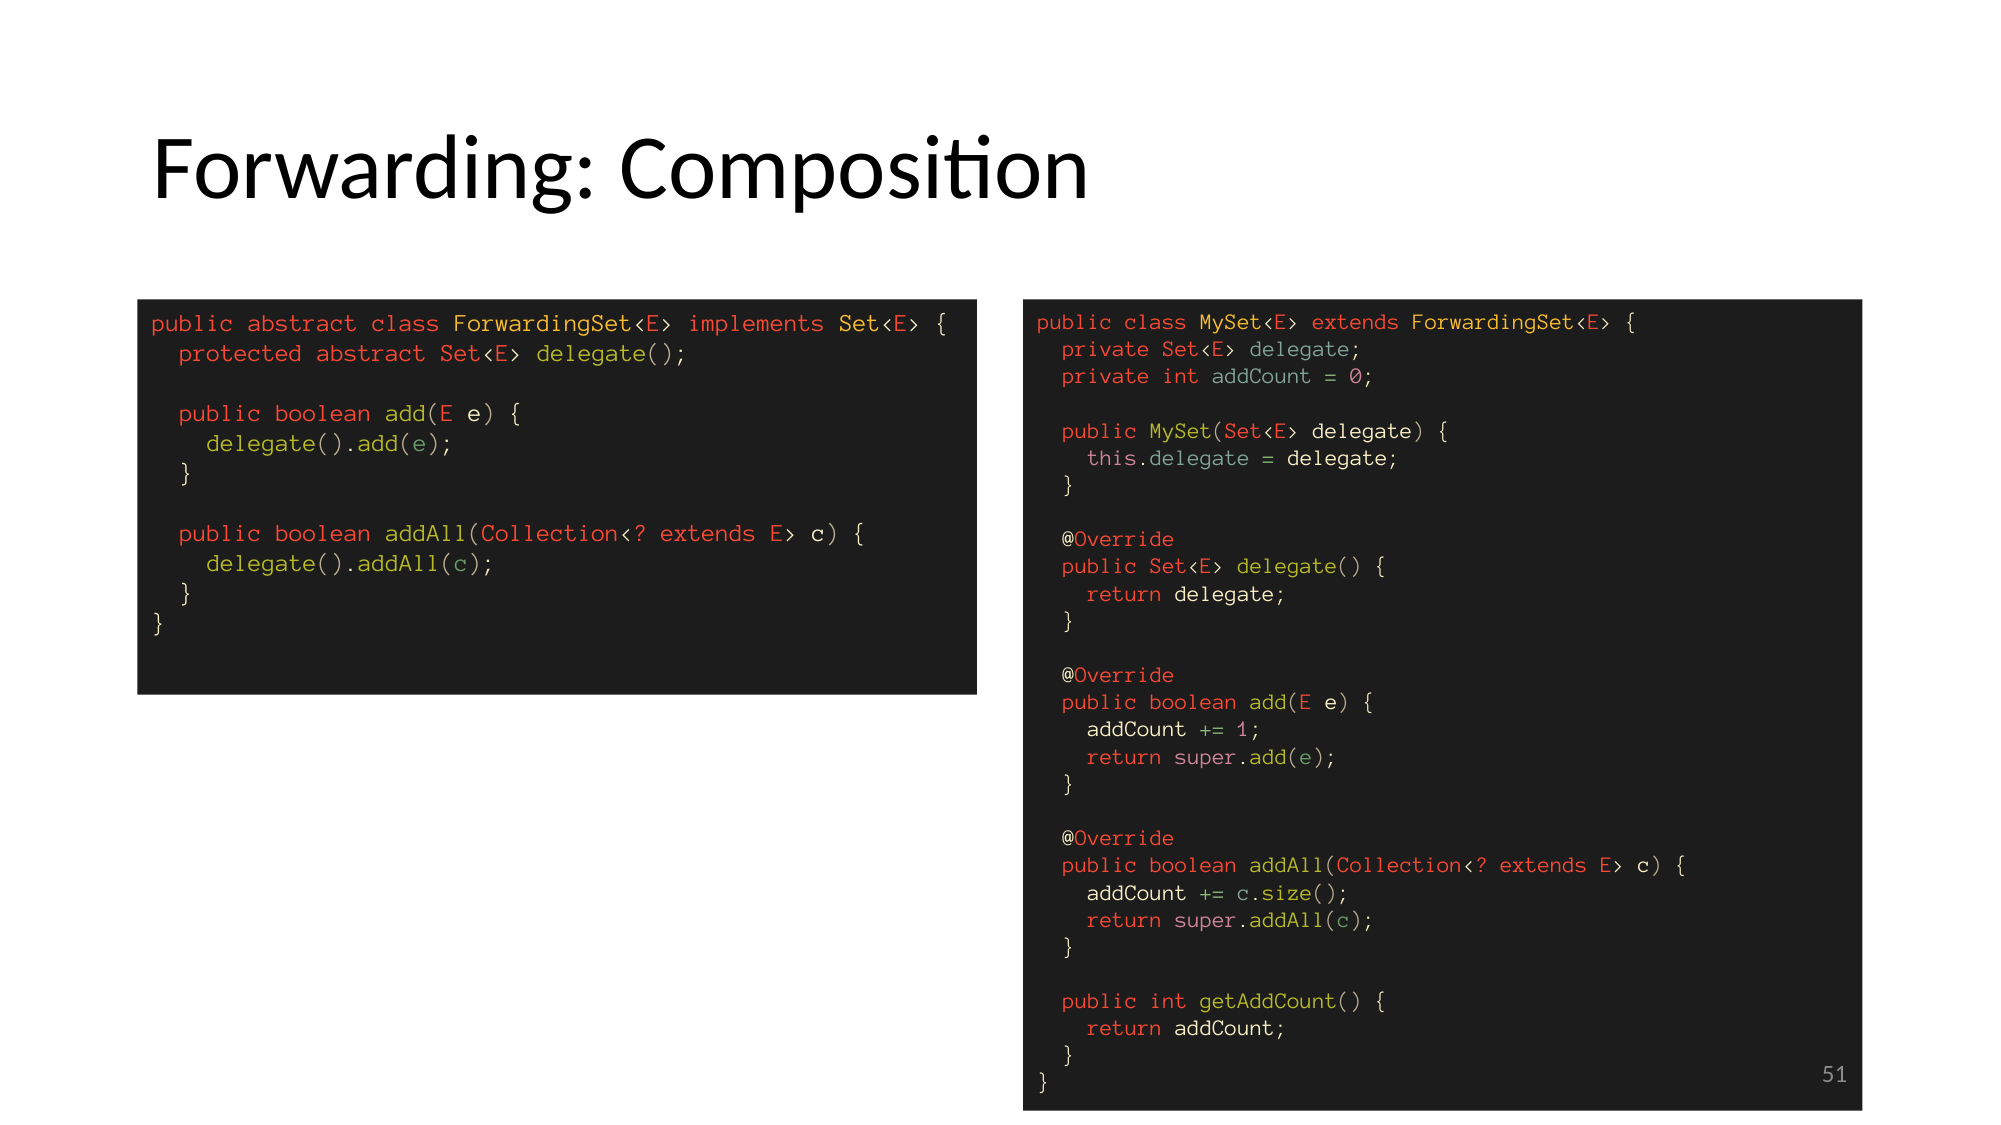

# Forwarding: Composition
public abstract class ForwardingSet<E> implements Set<E> {
  protected abstract Set<E> delegate();
  public boolean add(E e) {
    delegate().add(e);
  }
  public boolean addAll(Collection<? extends E> c) {
    delegate().addAll(c);
  }
}

public class MySet<E> extends ForwardingSet<E> {
  private Set<E> delegate;
  private int addCount = 0;
  public MySet(Set<E> delegate) {
    this.delegate = delegate;
  }
  @Override
  public Set<E> delegate() {
    return delegate;
  }
  @Override
  public boolean add(E e) {
    addCount += 1;
    return super.add(e);
  }
  @Override
  public boolean addAll(Collection<? extends E> c) {
    addCount += c.size();
    return super.addAll(c);
  }

  public int getAddCount() {
    return addCount;
  }
}
51